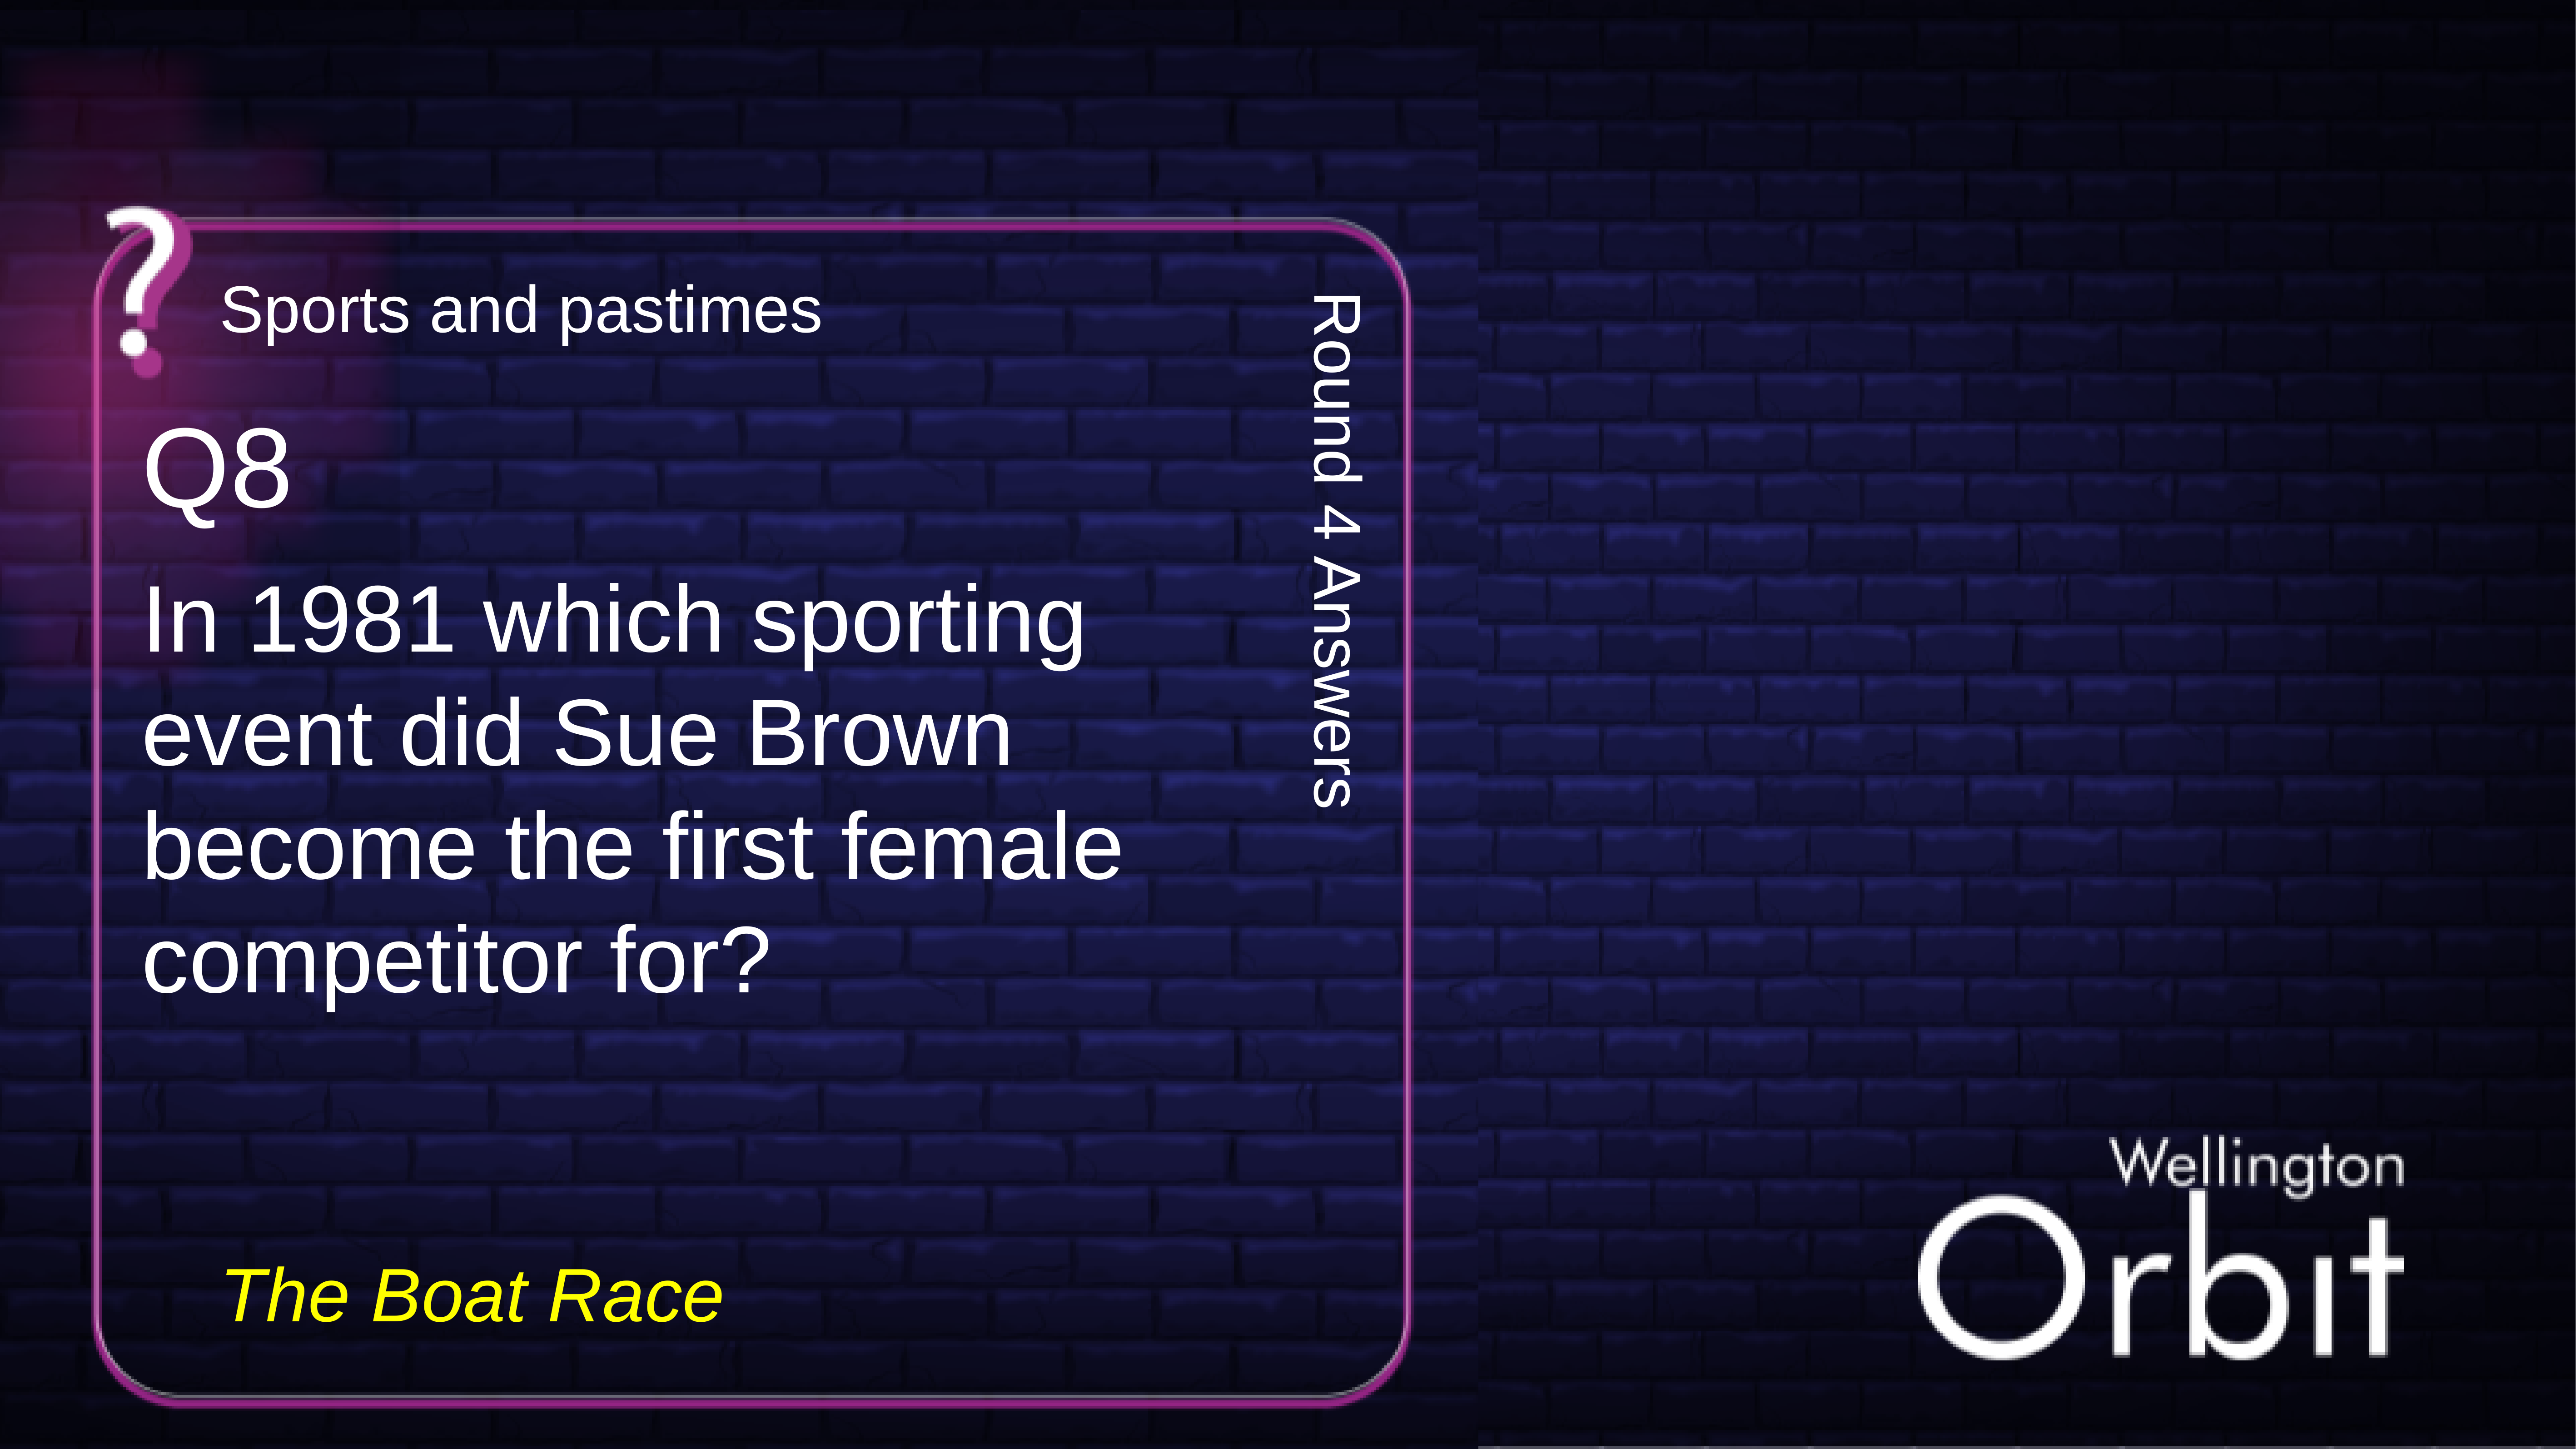

Sports and pastimes
Q8
Round 4 Answers
In 1981 which sporting event did Sue Brown become the first female competitor for?
The Boat Race